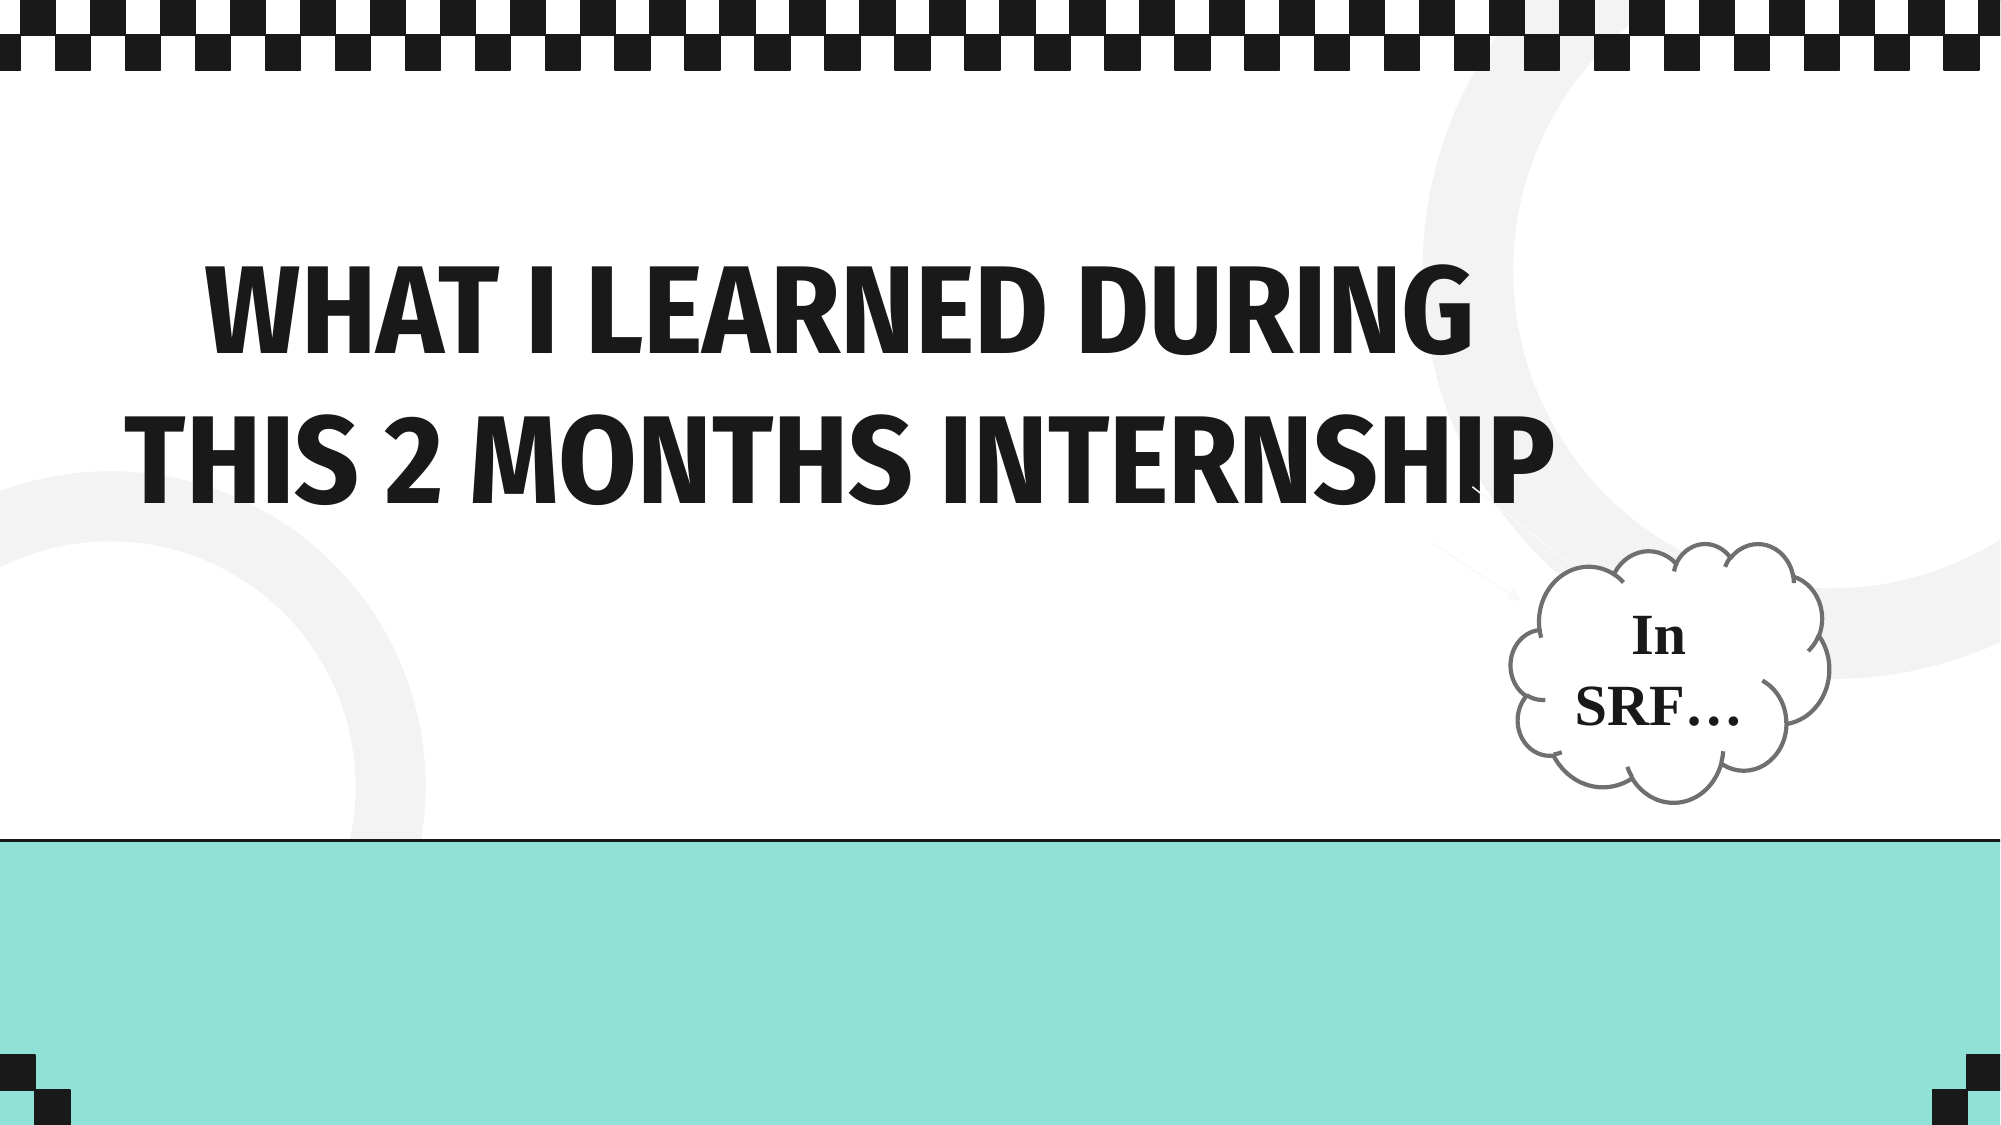

# WHAT I LEARNED DURING THIS 2 MONTHS INTERNSHIP
In SRF…